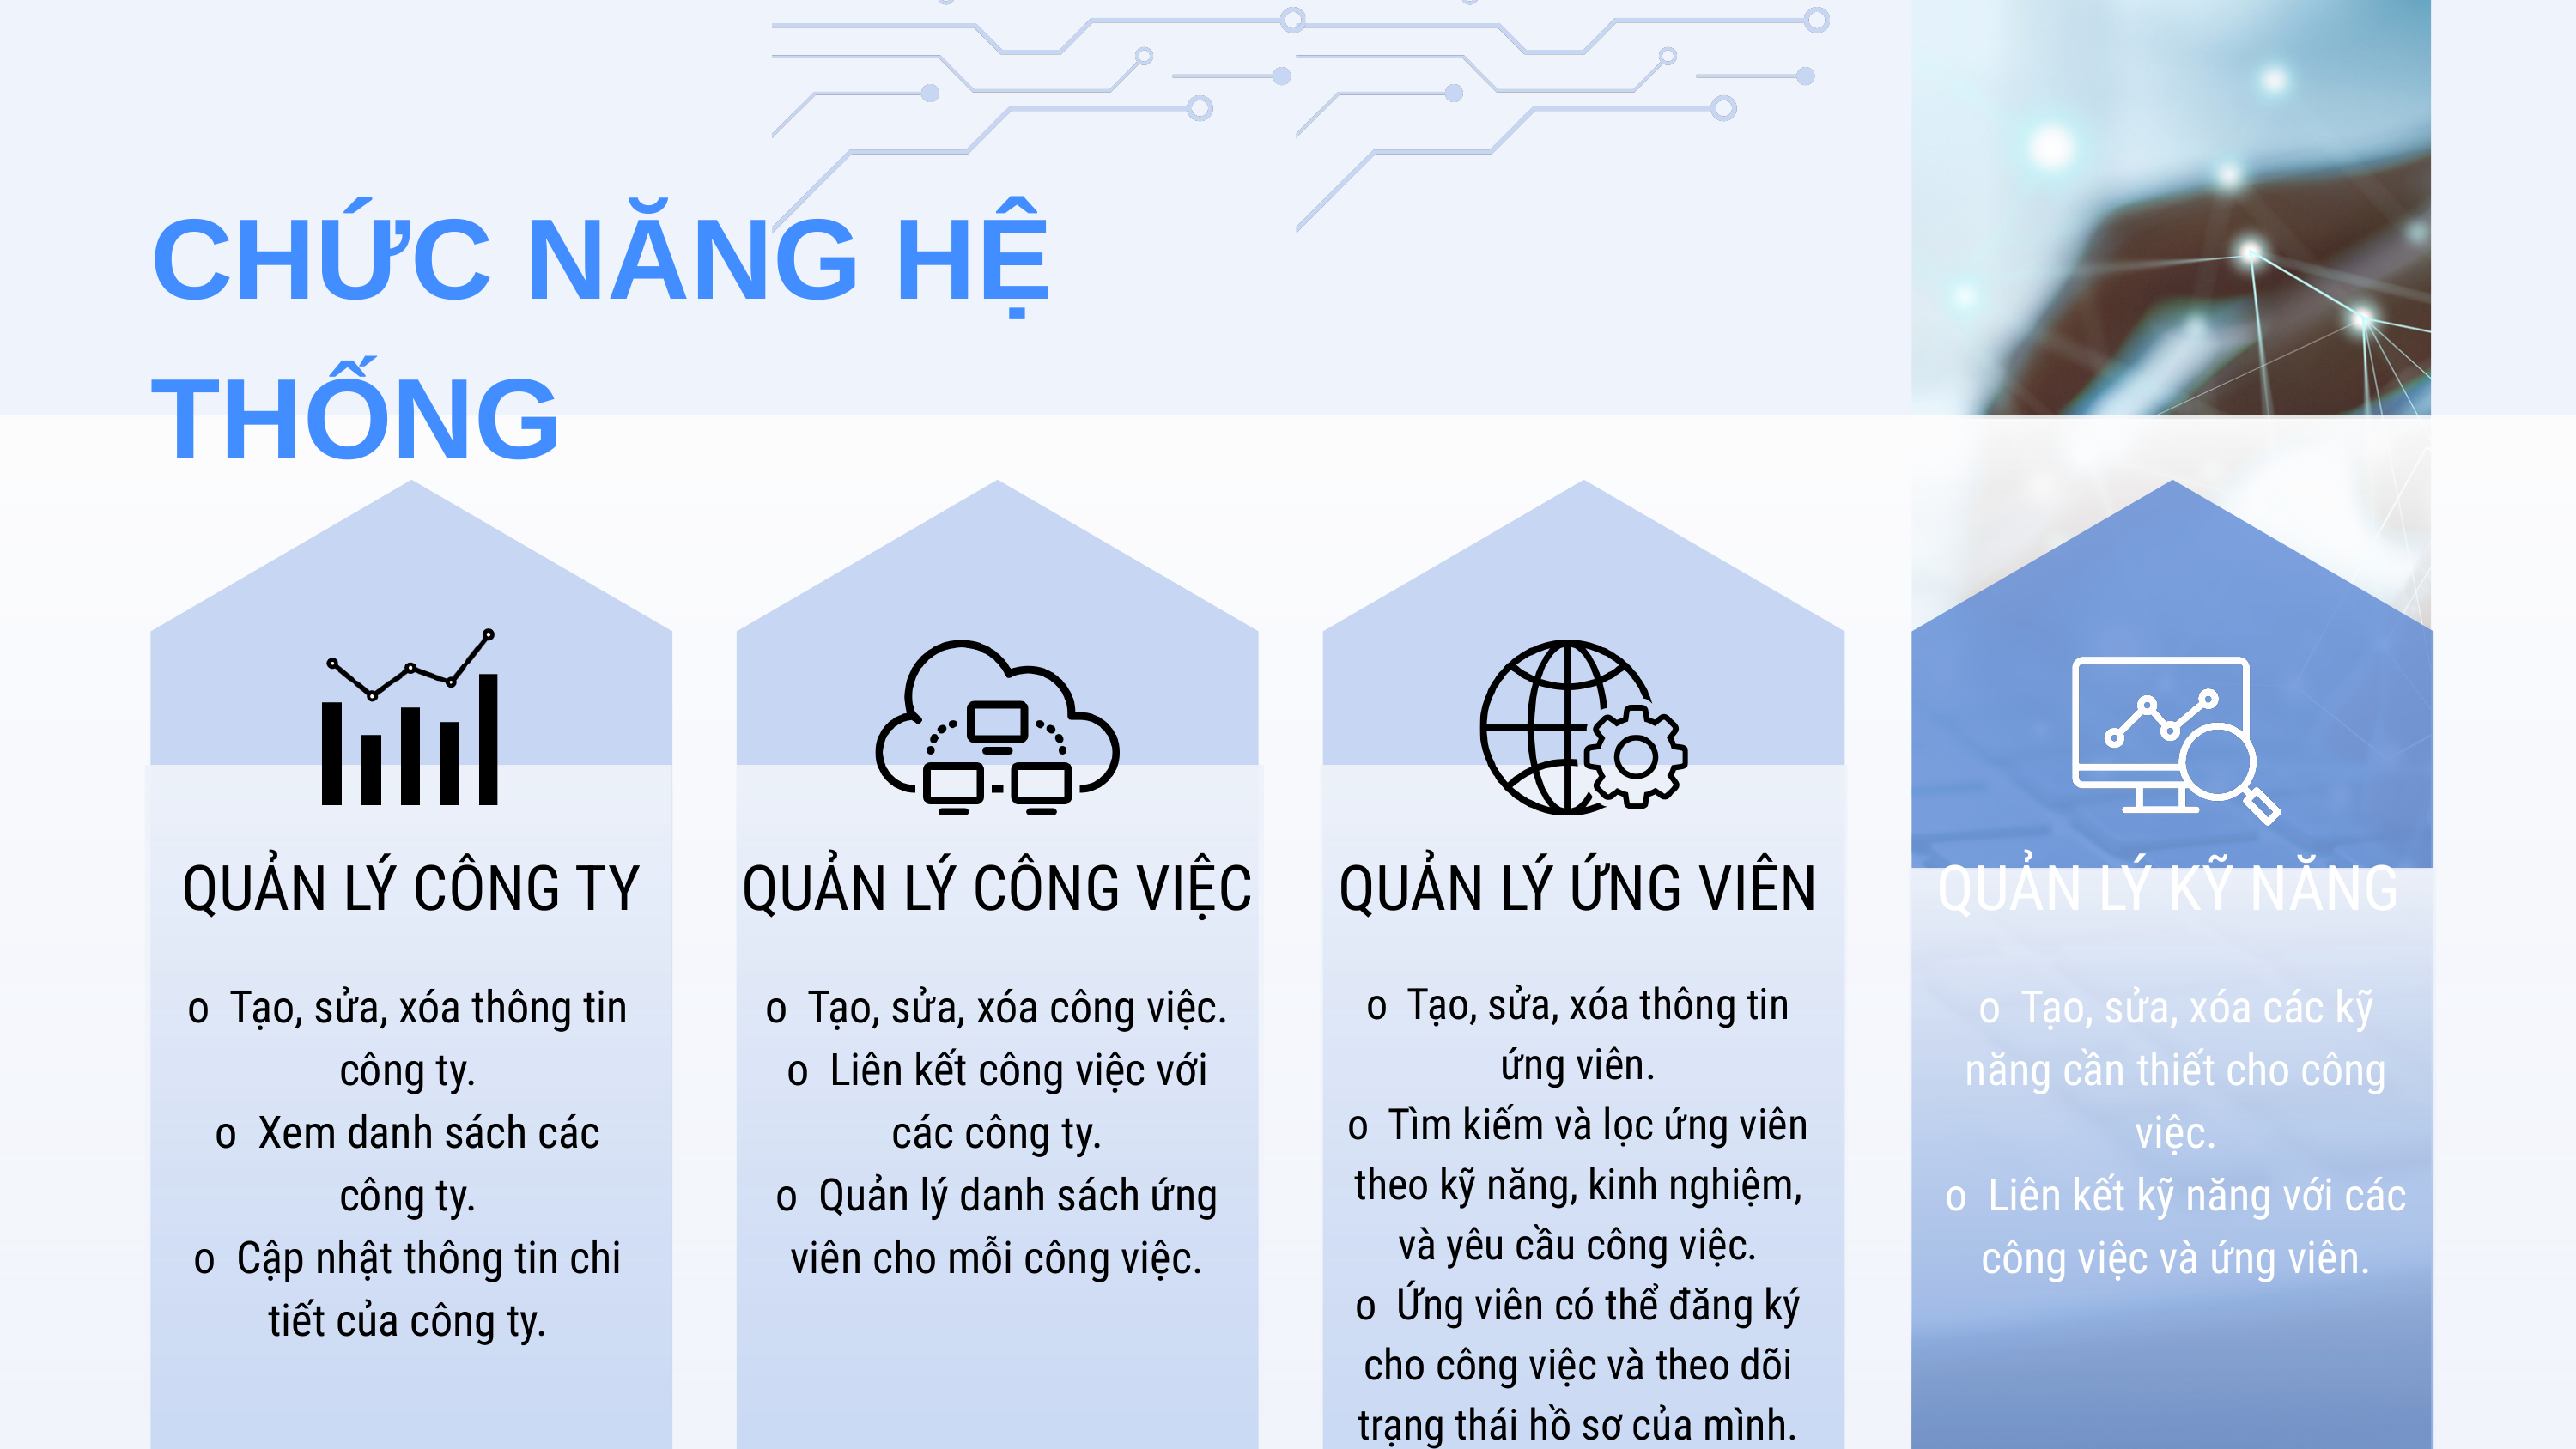

CHỨC NĂNG HỆ THỐNG

QUẢN LÝ CÔNG TY
QUẢN LÝ CÔNG VIỆC
QUẢN LÝ ỨNG VIÊN
QUẢN LÝ KỸ NĂNG

o  Tạo, sửa, xóa thông tin ứng viên.
o  Tìm kiếm và lọc ứng viên theo kỹ năng, kinh nghiệm, và yêu cầu công việc.
o  Ứng viên có thể đăng ký cho công việc và theo dõi trạng thái hồ sơ của mình.

o  Tạo, sửa, xóa thông tin công ty.
o  Xem danh sách các công ty.
o  Cập nhật thông tin chi tiết của công ty.

o  Tạo, sửa, xóa công việc.
o  Liên kết công việc với các công ty.
o  Quản lý danh sách ứng viên cho mỗi công việc.

o  Tạo, sửa, xóa các kỹ năng cần thiết cho công việc.
o  Liên kết kỹ năng với các công việc và ứng viên.